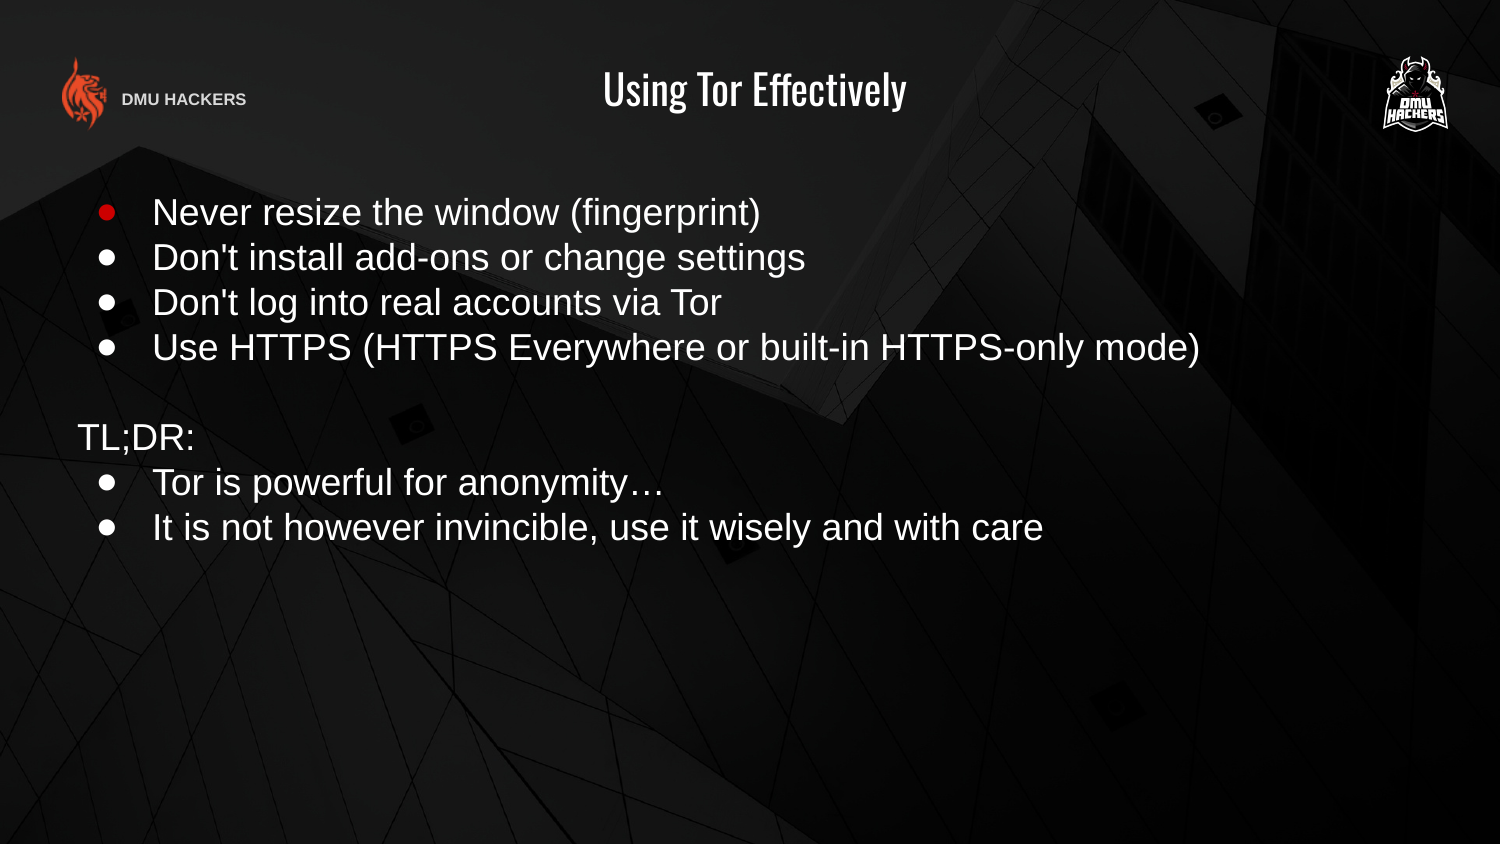

Using Tor Effectively

DMU HACKERS
Never resize the window (fingerprint)
Don't install add-ons or change settings
Don't log into real accounts via Tor
Use HTTPS (HTTPS Everywhere or built-in HTTPS-only mode)

TL;DR:
Tor is powerful for anonymity…
It is not however invincible, use it wisely and with care